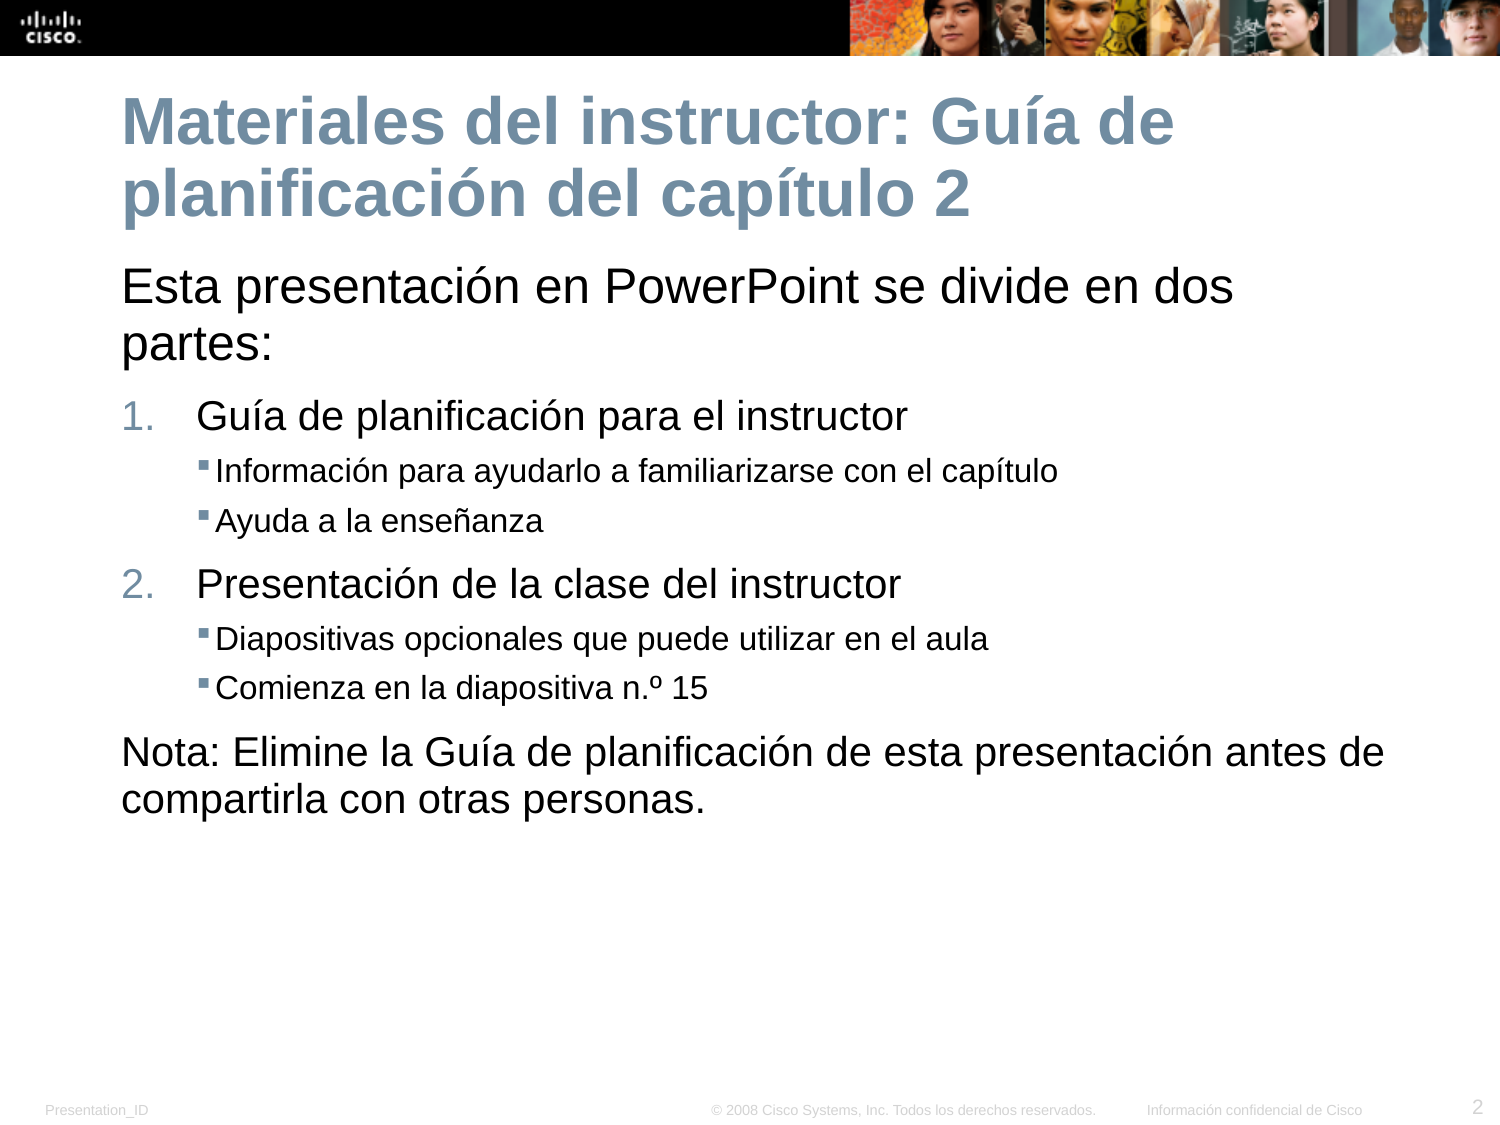

Materiales del instructor: Guía de planificación del capítulo 2
Esta presentación en PowerPoint se divide en dos partes:
Guía de planificación para el instructor
Información para ayudarlo a familiarizarse con el capítulo
Ayuda a la enseñanza
Presentación de la clase del instructor
Diapositivas opcionales que puede utilizar en el aula
Comienza en la diapositiva n.º 15
Nota: Elimine la Guía de planificación de esta presentación antes de compartirla con otras personas.